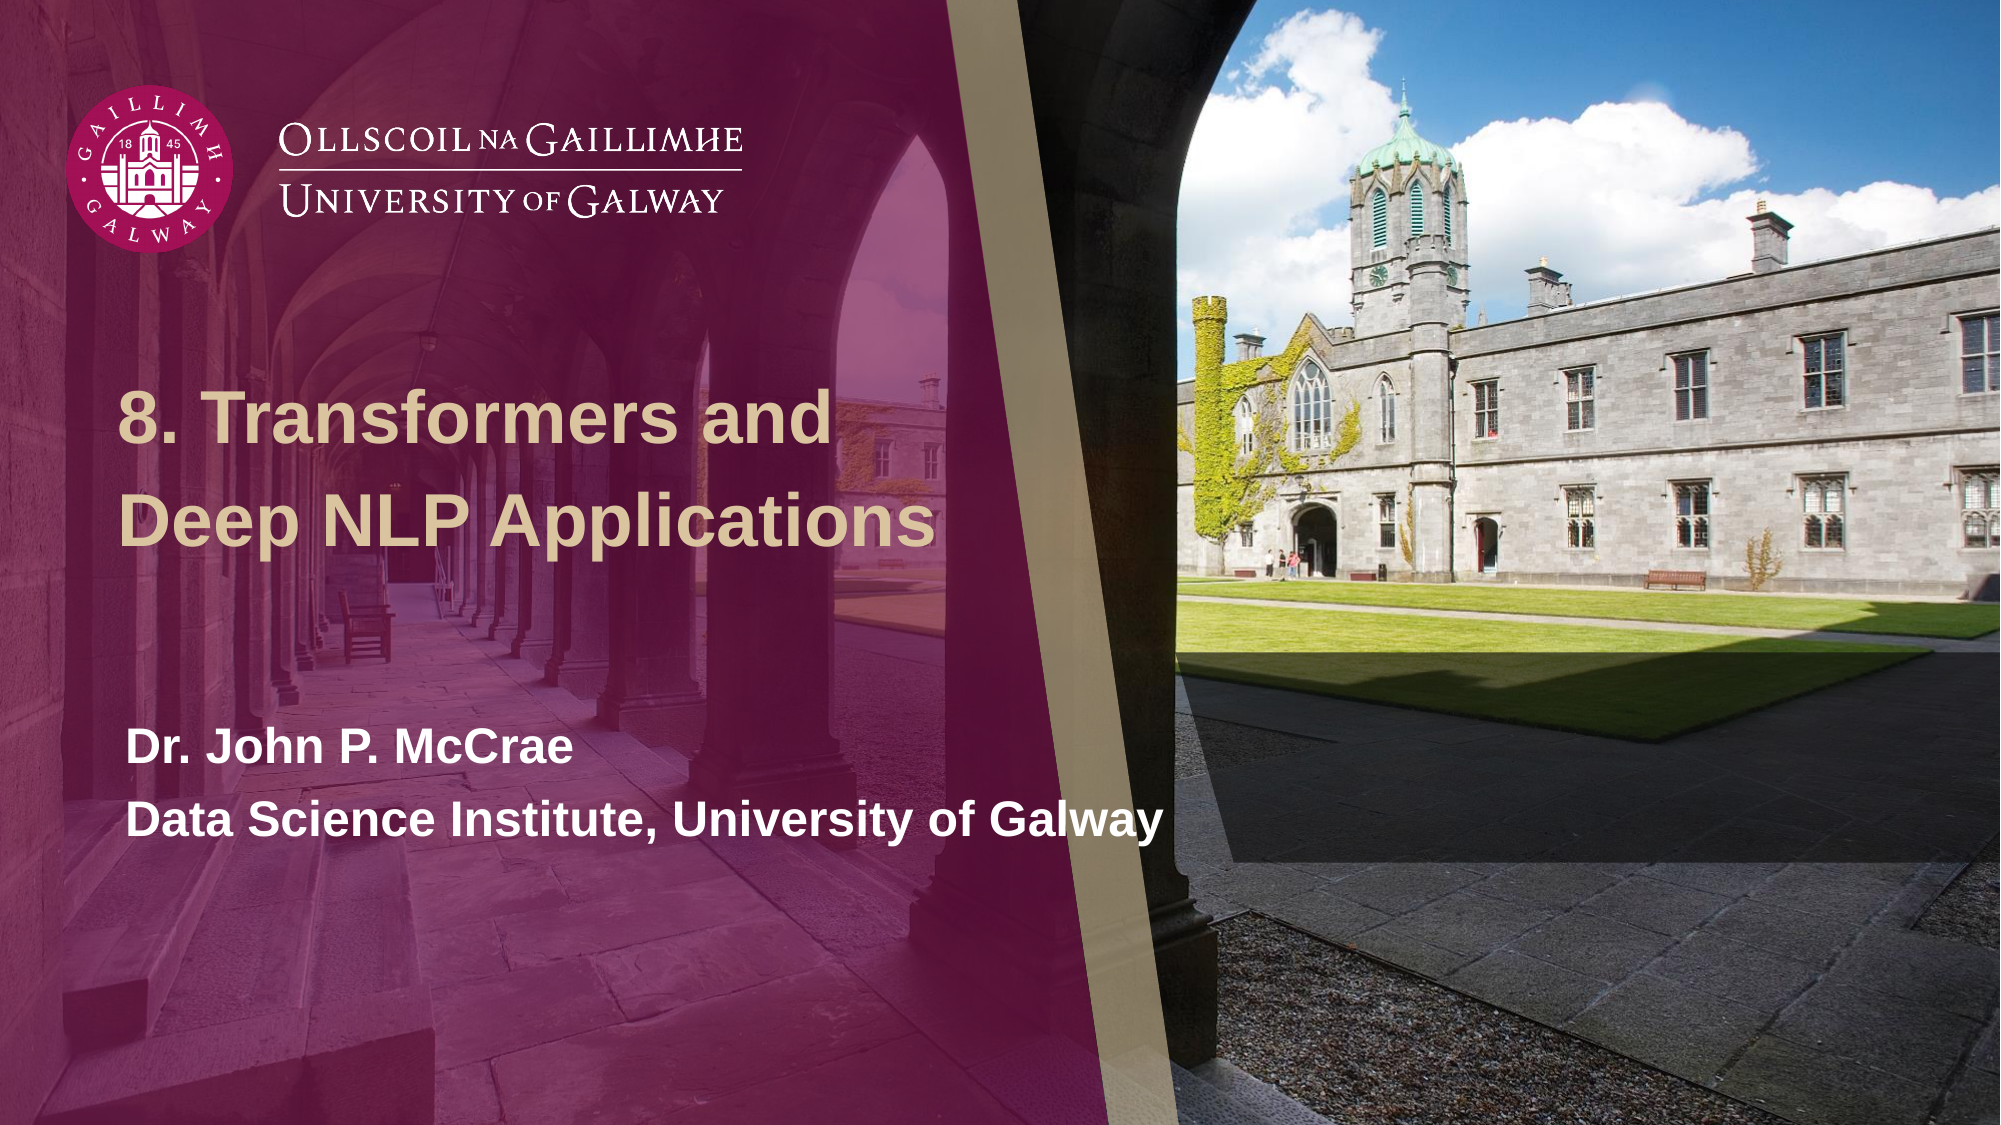

# 8. Transformers and Deep NLP Applications
Dr. John P. McCrae
Data Science Institute, University of Galway